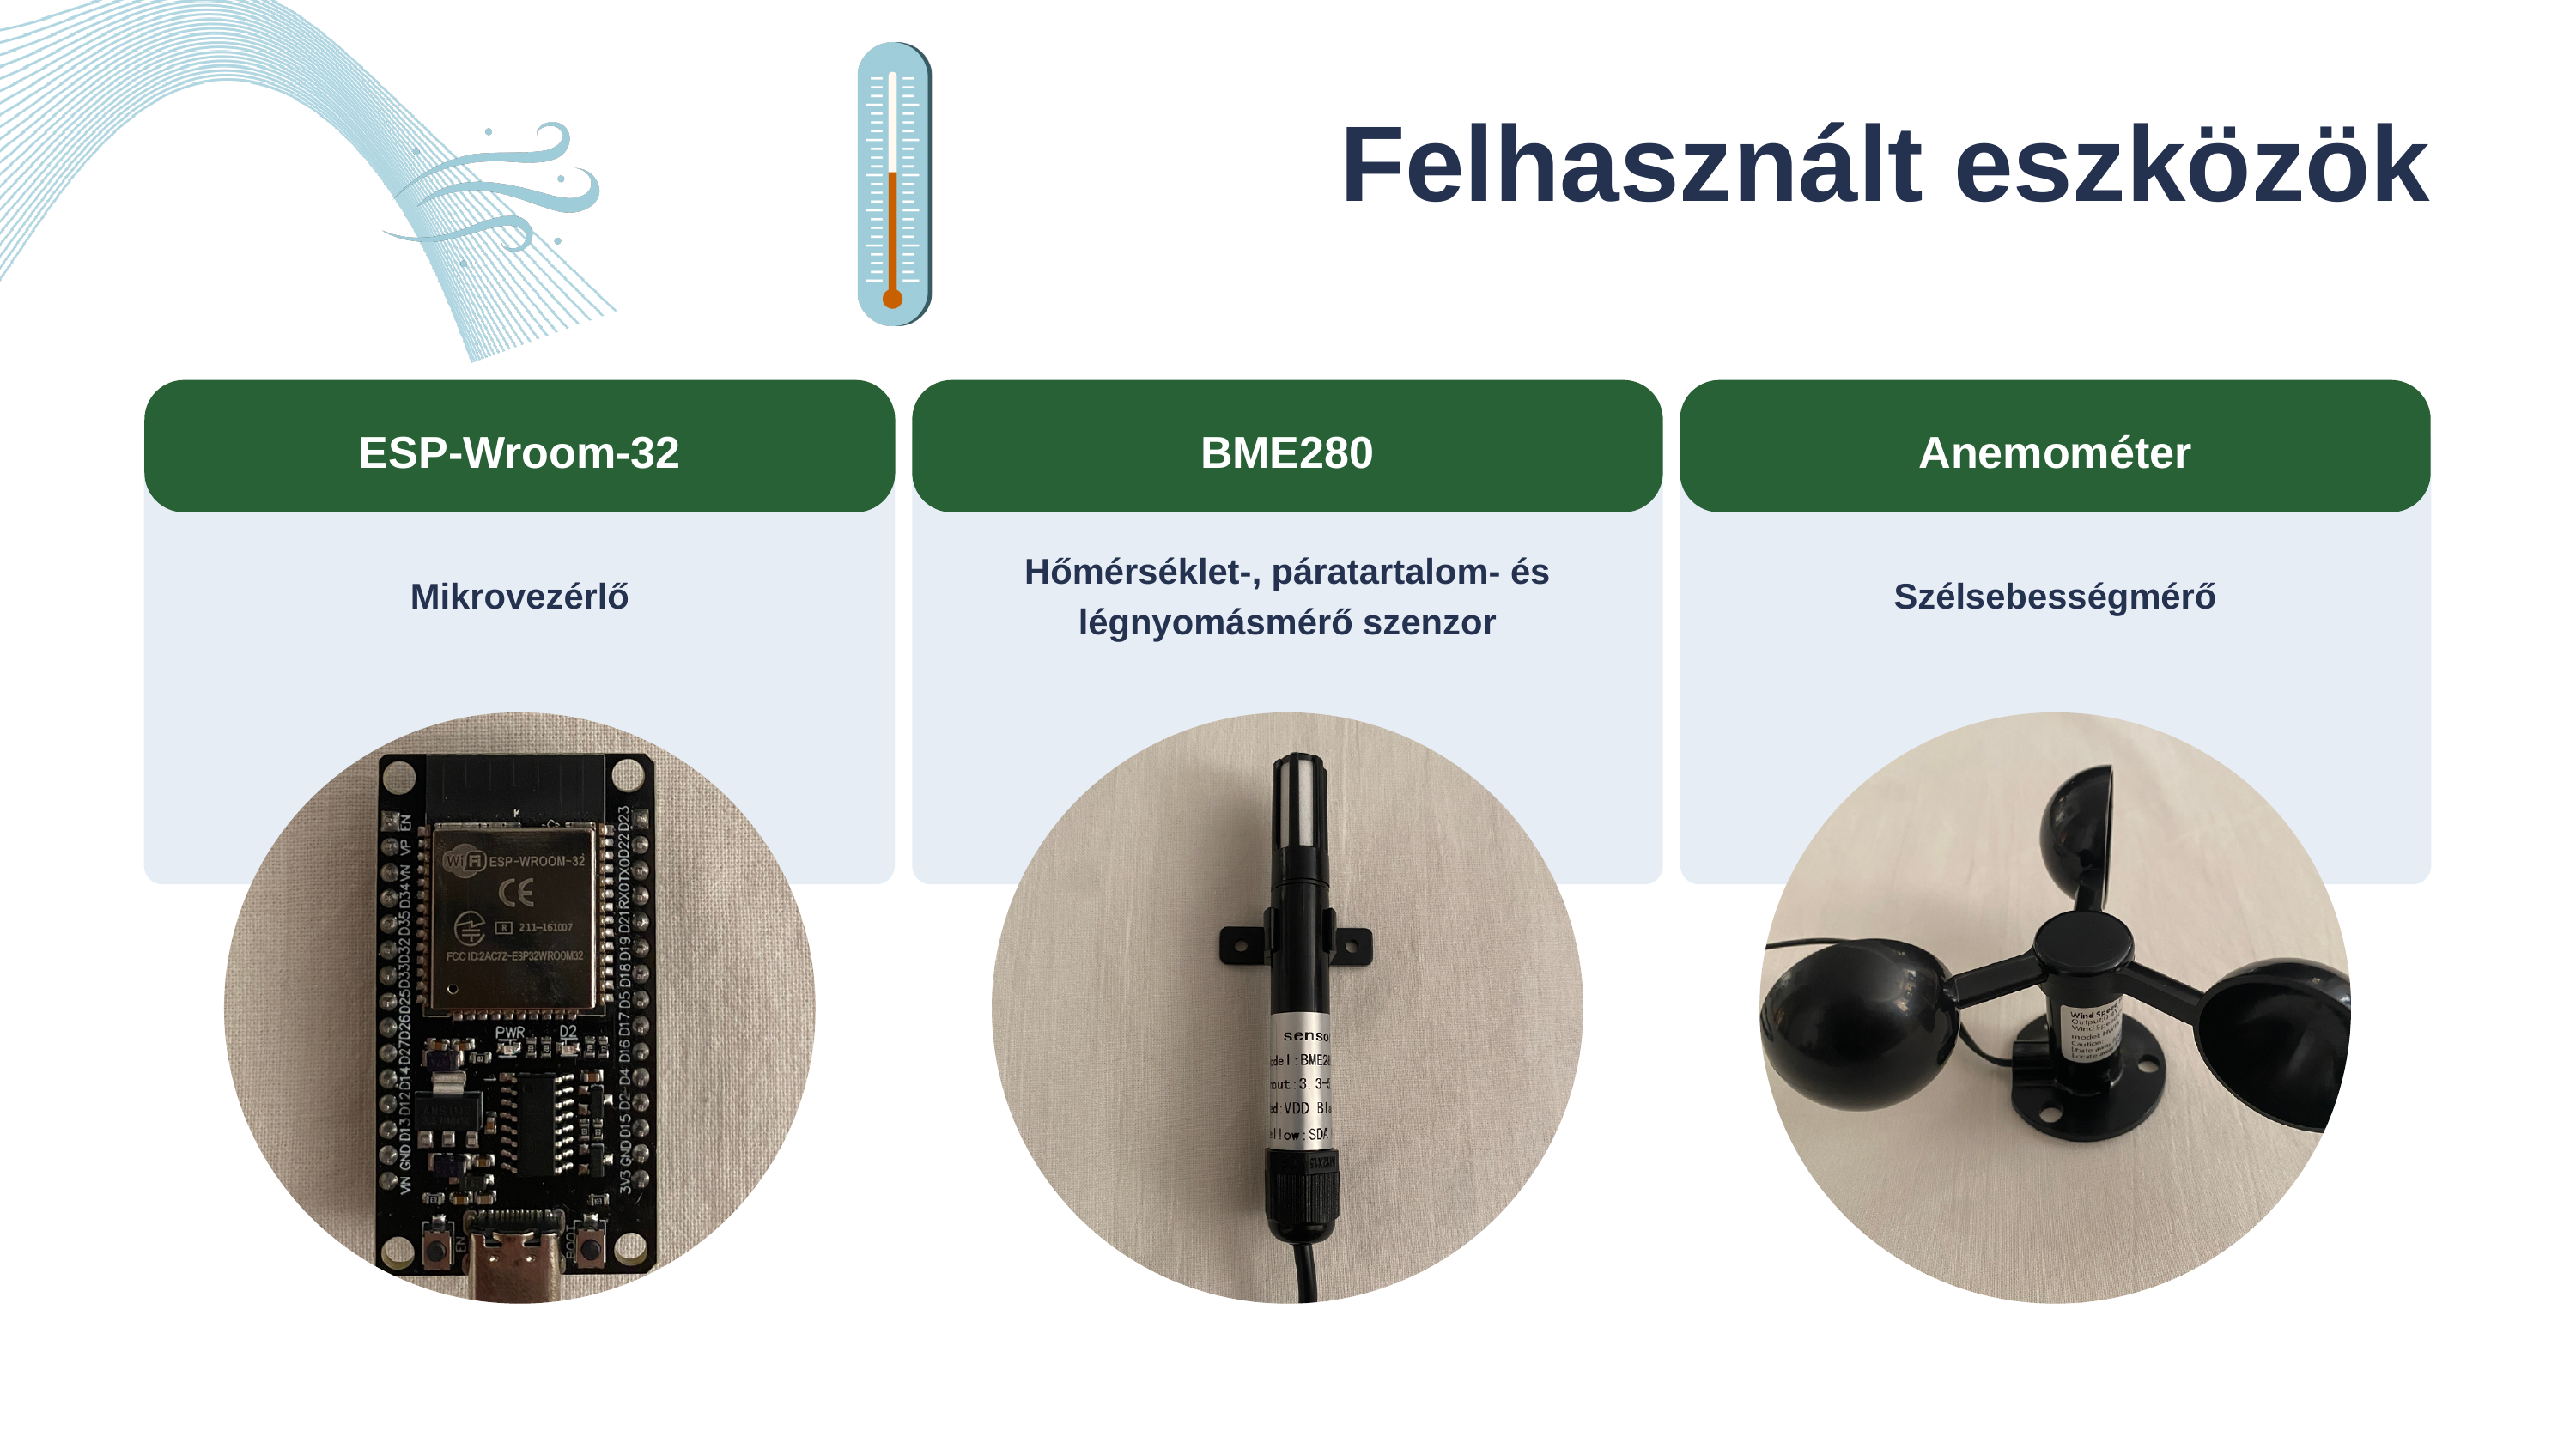

Felhasznált eszközök

ESP-Wroom-32
BME280
Anemométer

Hőmérséklet-, páratartalom- és légnyomásmérő szenzor
Mikrovezérlő
Szélsebességmérő